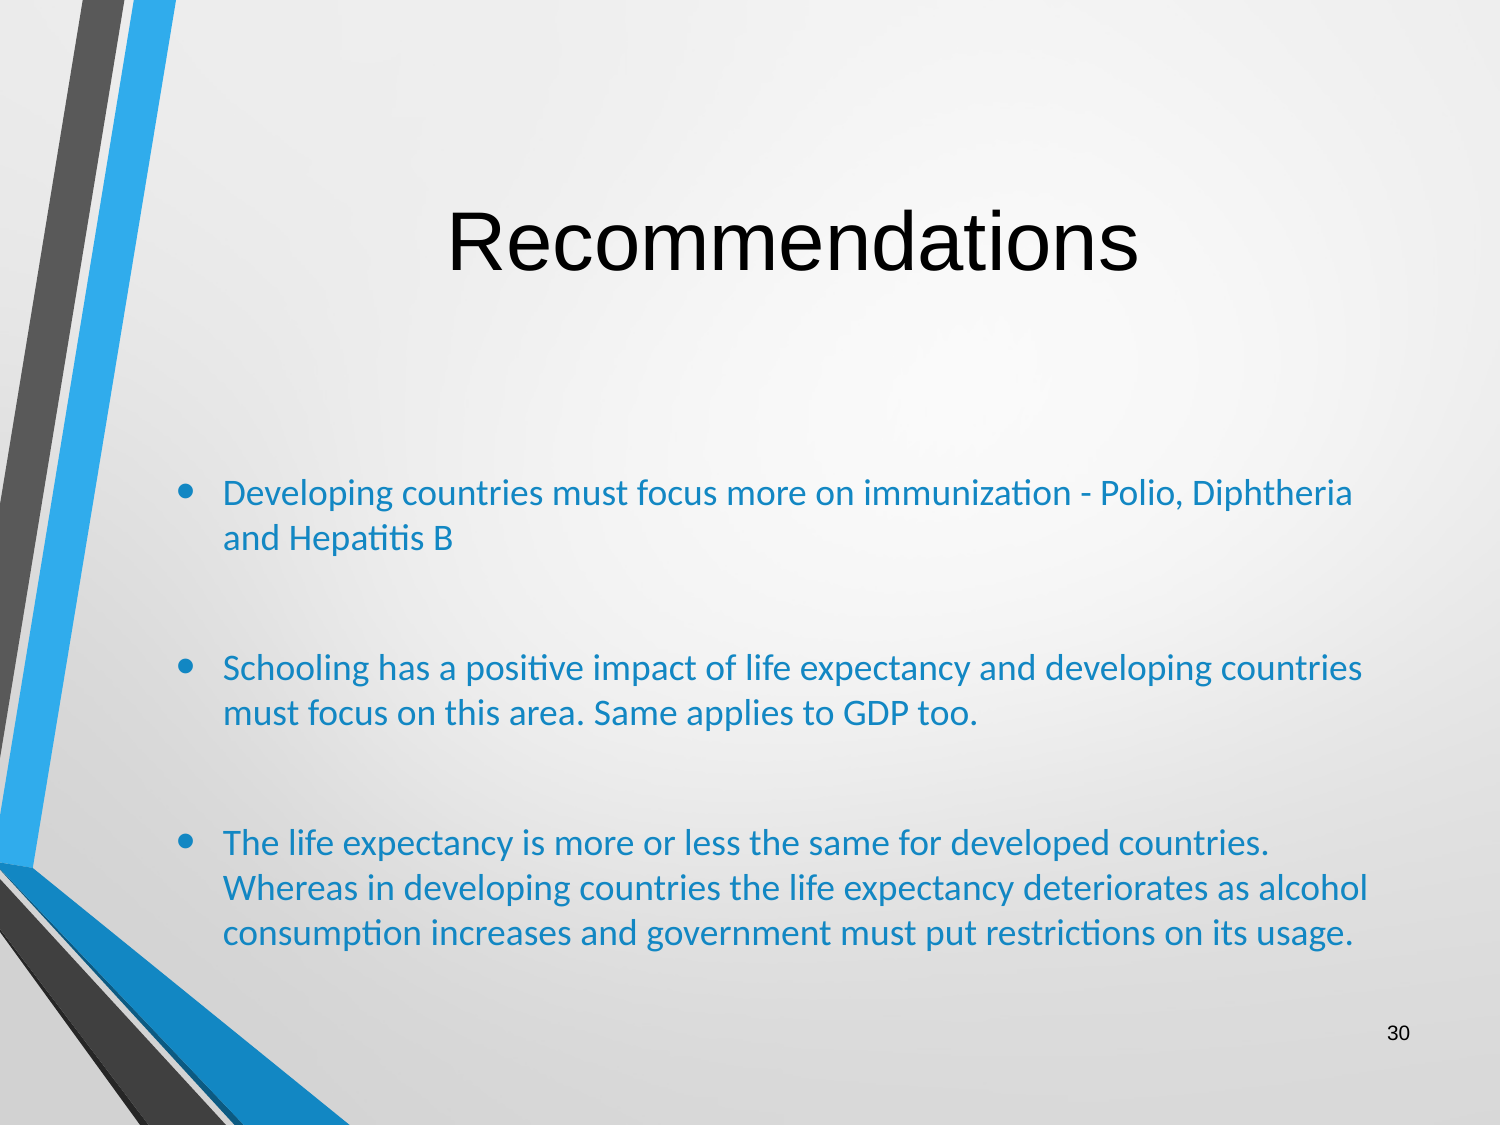

# Recommendations
Developing countries must focus more on immunization - Polio, Diphtheria and Hepatitis B

Schooling has a positive impact of life expectancy and developing countries must focus on this area. Same applies to GDP too.

The life expectancy is more or less the same for developed countries. Whereas in developing countries the life expectancy deteriorates as alcohol consumption increases and government must put restrictions on its usage.
30